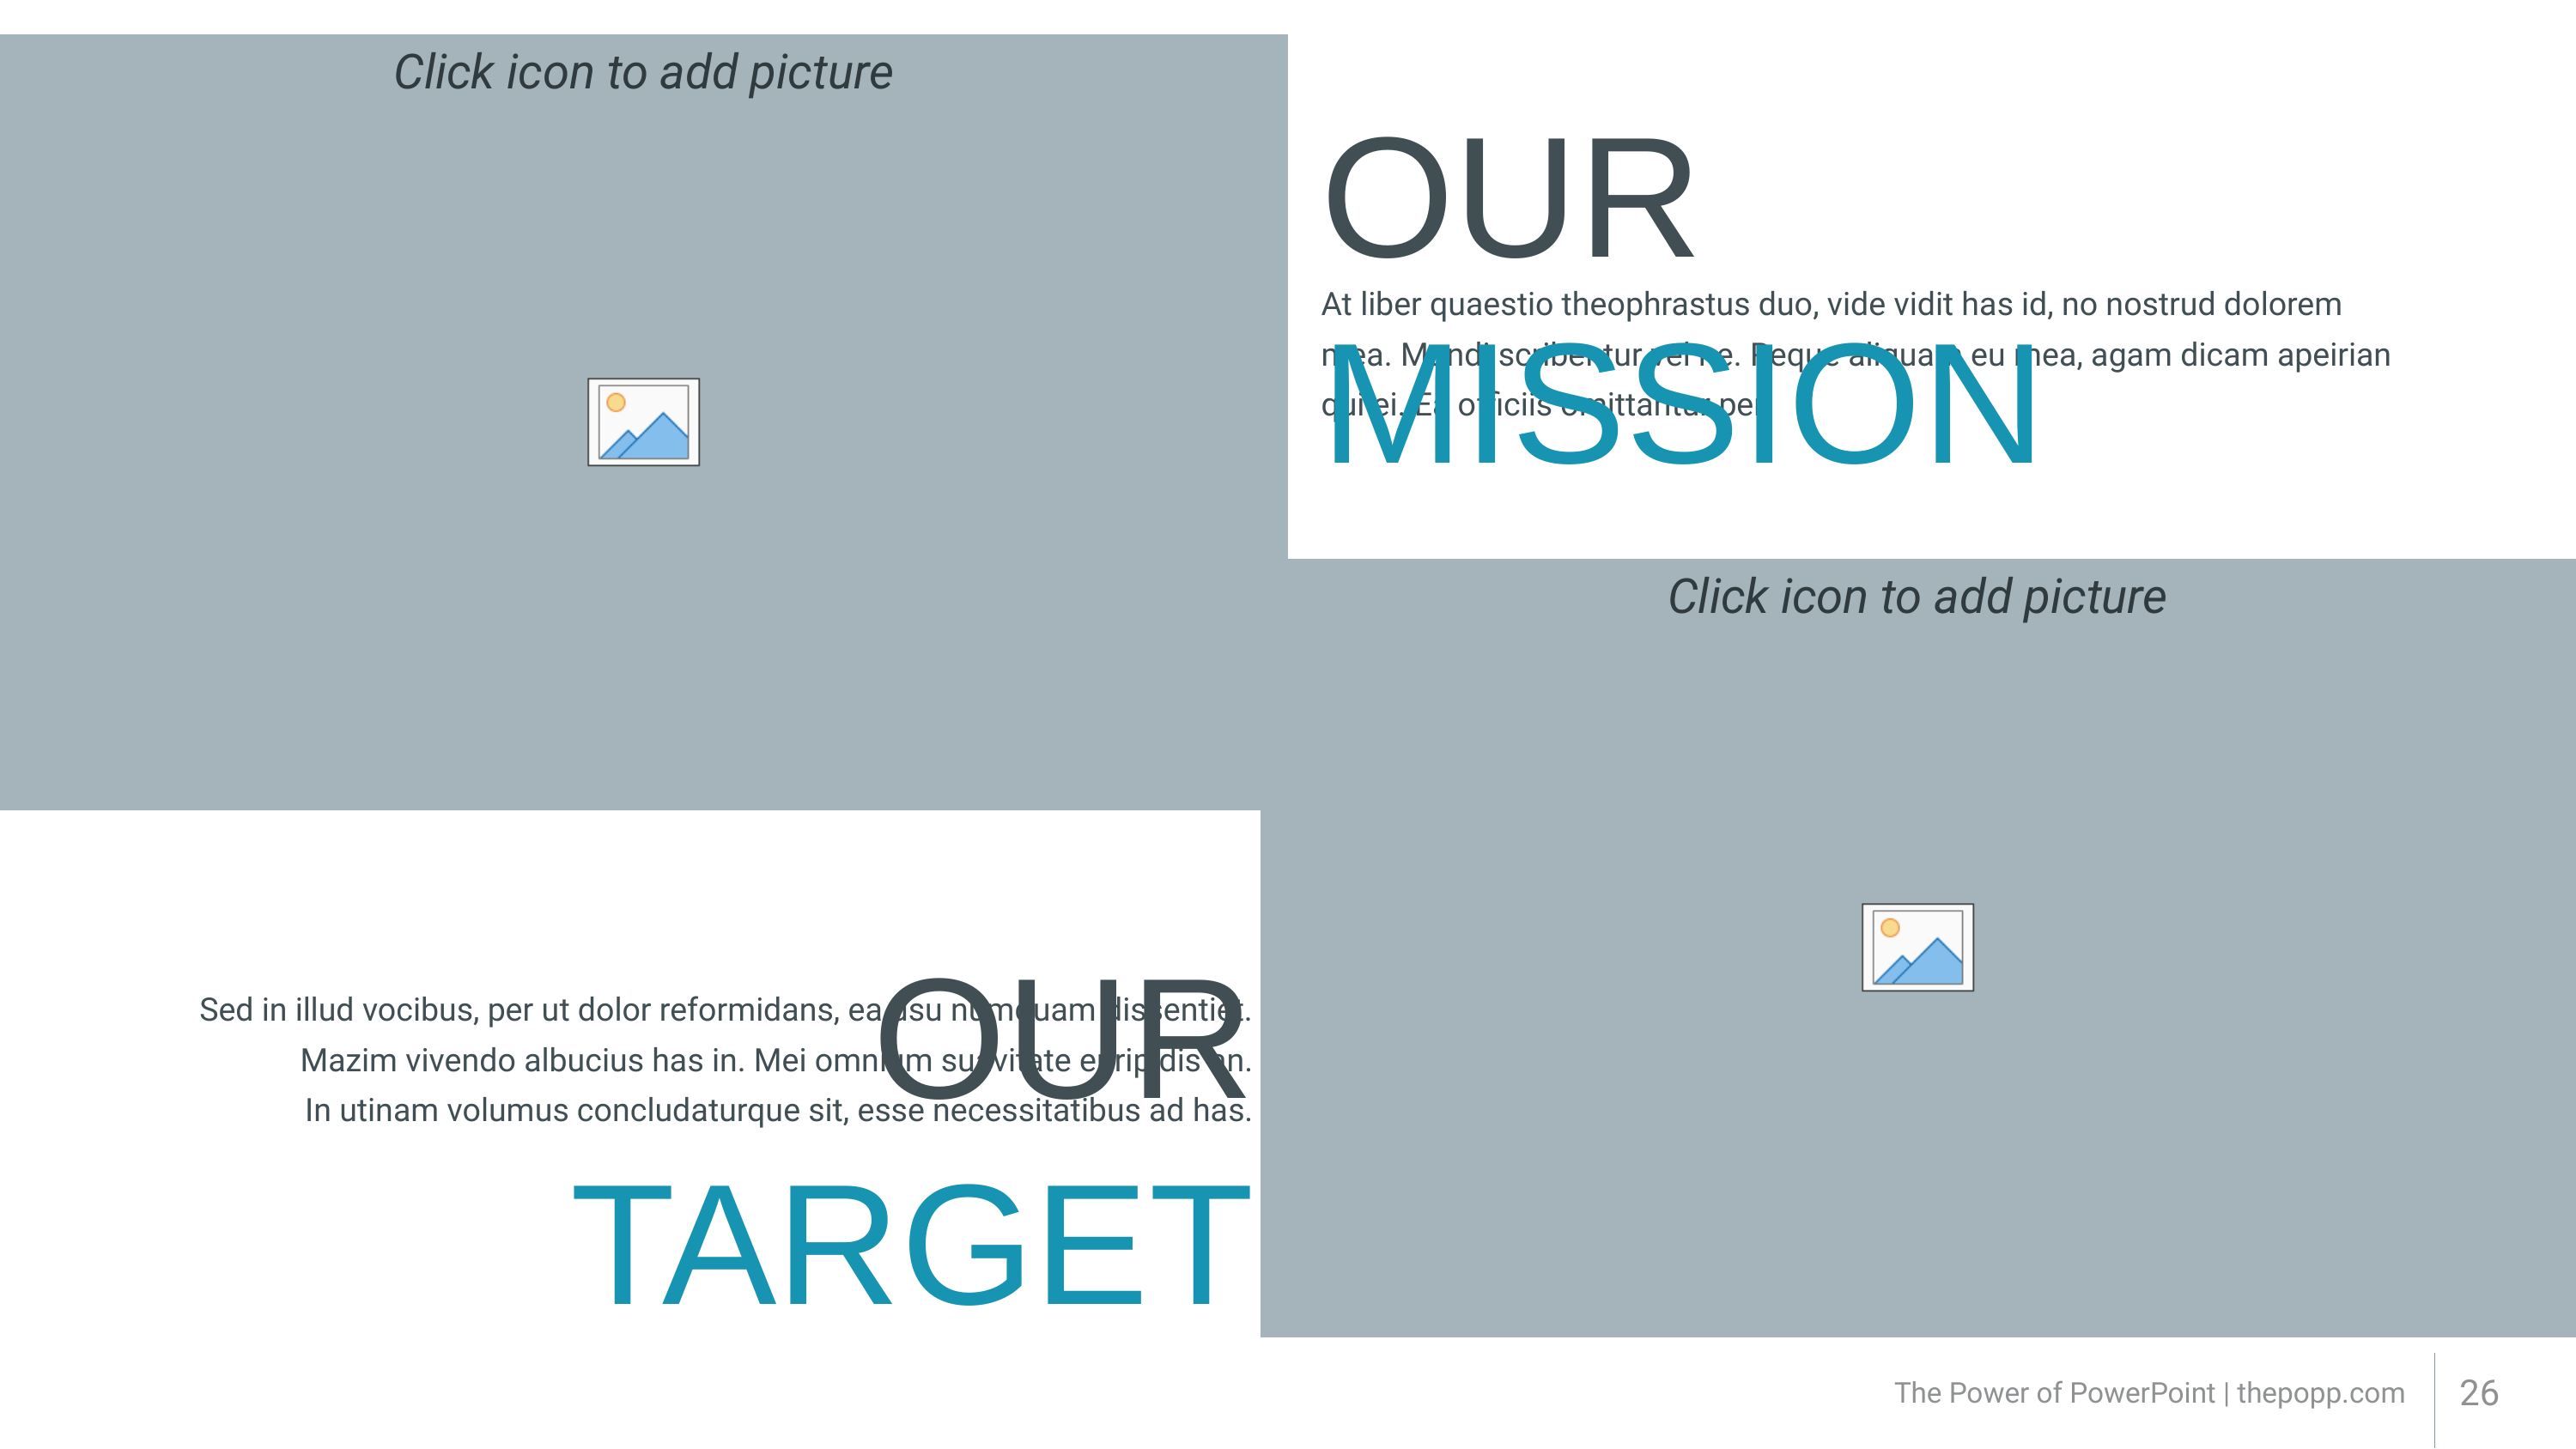

OUR MISSION
At liber quaestio theophrastus duo, vide vidit has id, no nostrud dolorem mea. Mundi scribentur vel ne. Reque aliquam eu mea, agam dicam apeirian qui ei. Ea officiis omittantur per.

Sed in illud vocibus, per ut dolor reformidans, ea usu numquam dissentiet. Mazim vivendo albucius has in. Mei omnium suavitate euripidis an.
In utinam volumus concludaturque sit, esse necessitatibus ad has.
OUR TARGET
26
The Power of PowerPoint | thepopp.com